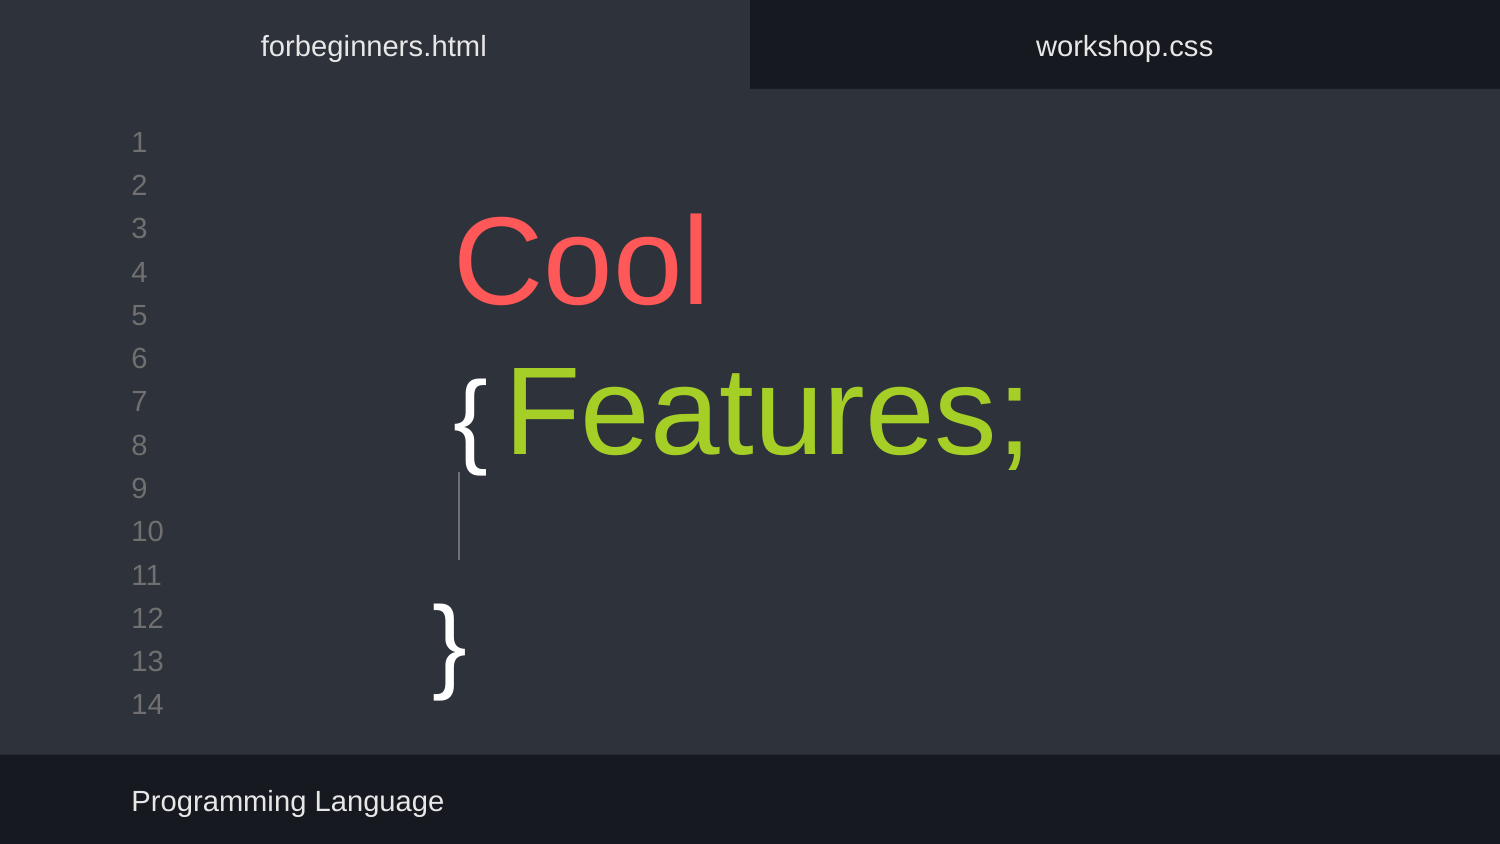

forbeginners.html
workshop.css
# Cool { Features;
}
Programming Language